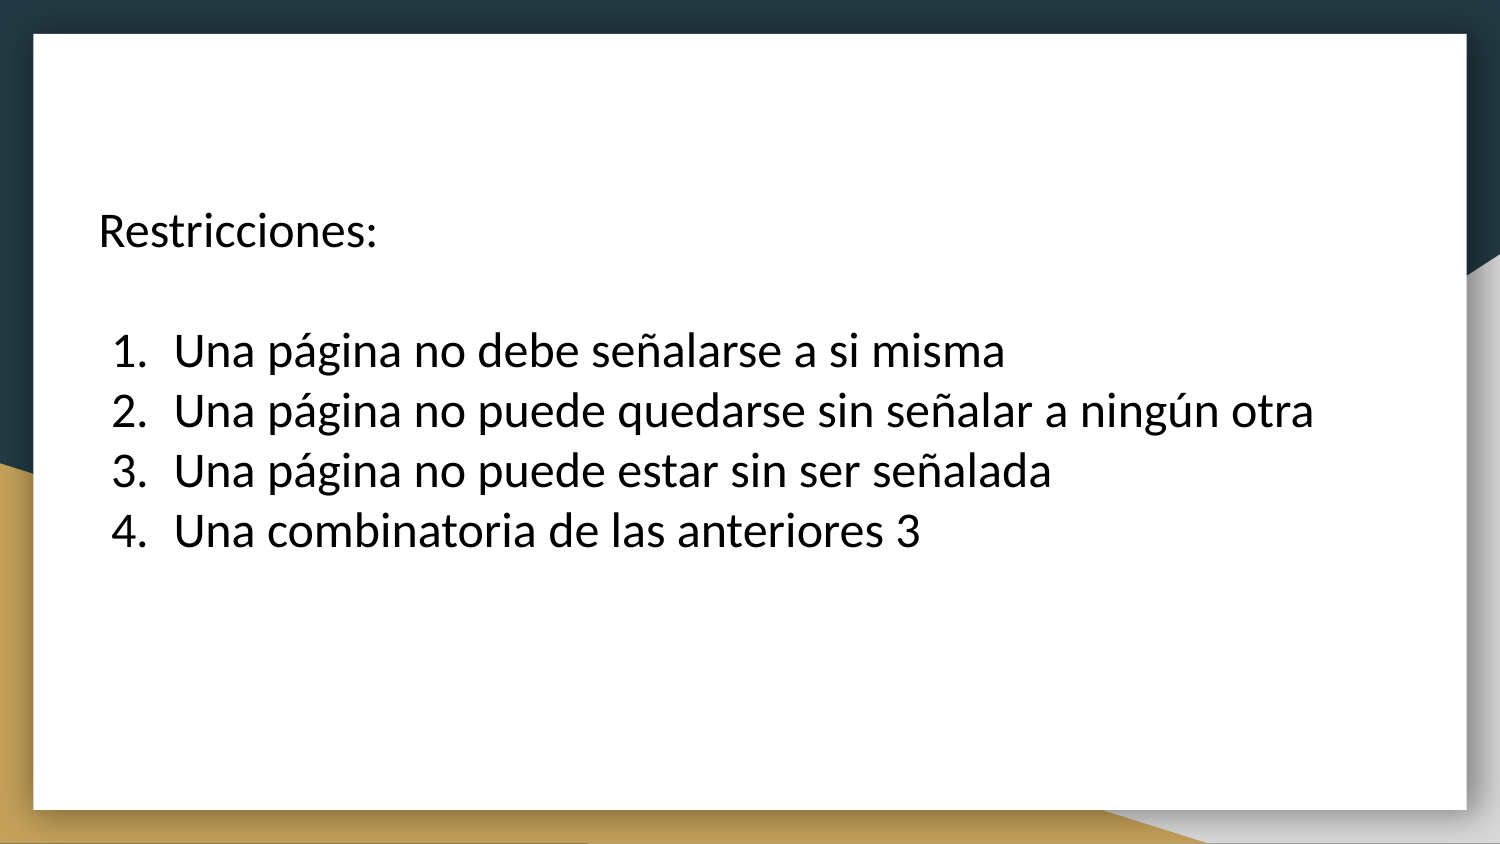

Restricciones:

Una página no debe señalarse a si misma
Una página no puede quedarse sin señalar a ningún otra
Una página no puede estar sin ser señalada
Una combinatoria de las anteriores 3